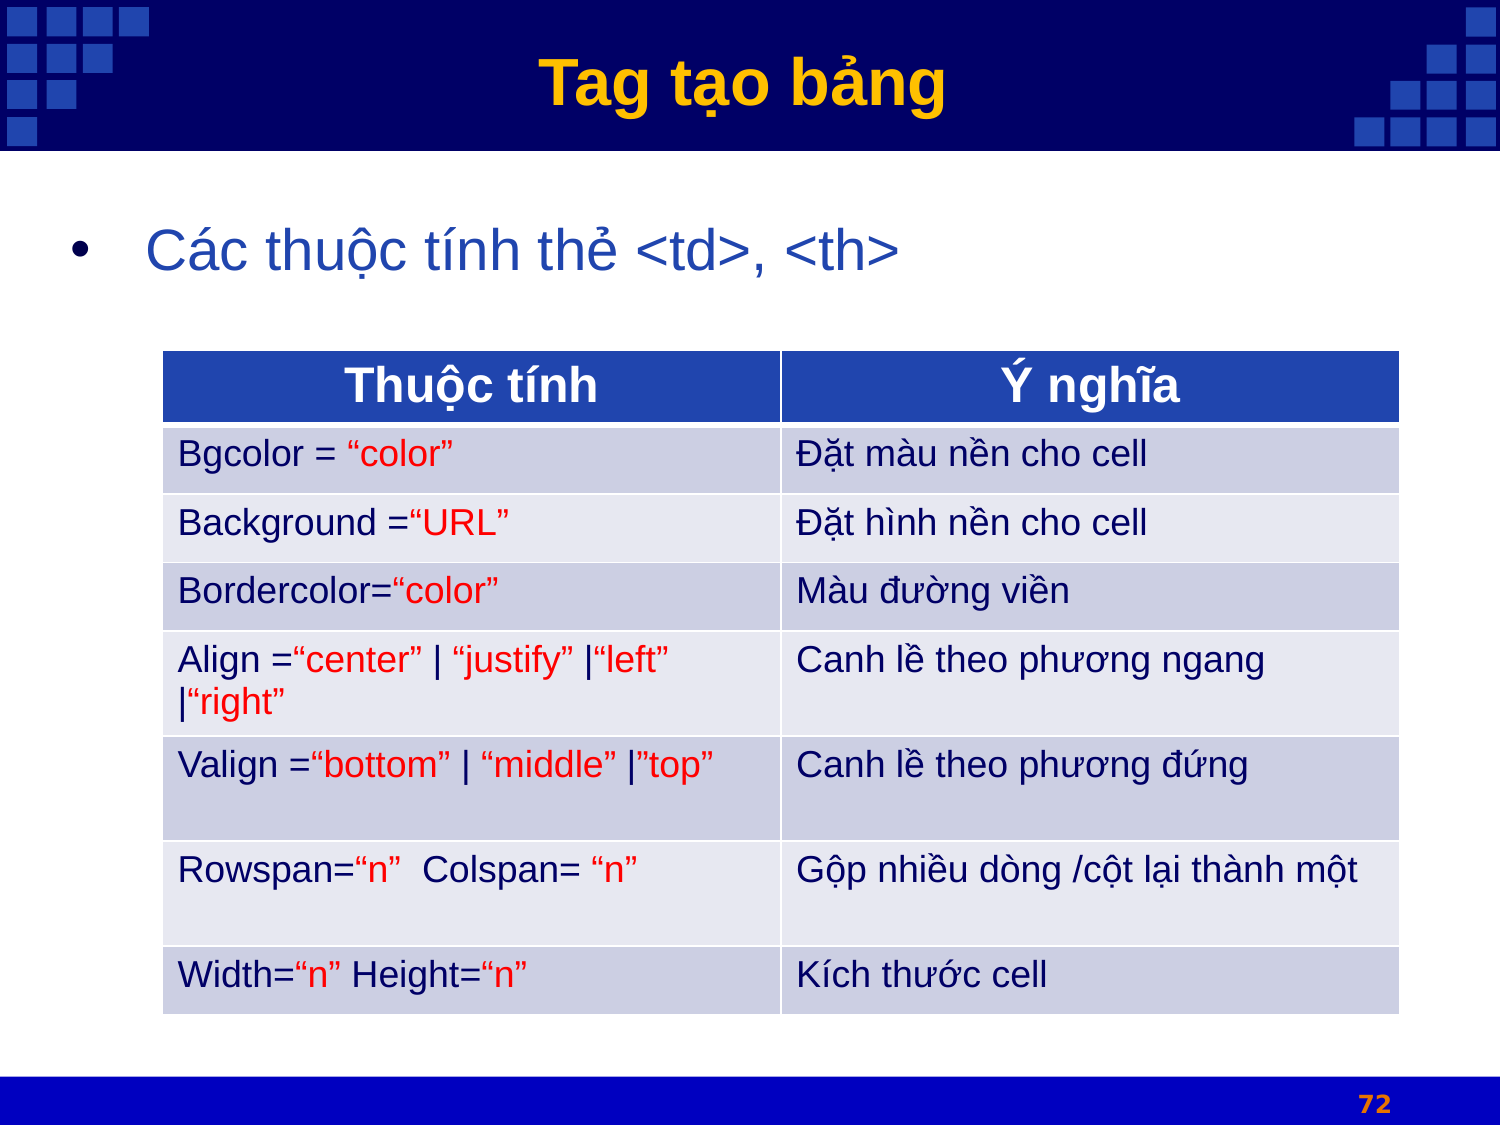

# Tag tạo bảng
Các thuộc tính thẻ <td>, <th>
| Thuộc tính | Ý nghĩa |
| --- | --- |
| Bgcolor = “color” | Đặt màu nền cho cell |
| Background =“URL” | Đặt hình nền cho cell |
| Bordercolor=“color” | Màu đường viền |
| Align =“center” | “justify” |“left” |“right” | Canh lề theo phương ngang |
| Valign =“bottom” | “middle” |”top” | Canh lề theo phương đứng |
| Rowspan=“n” Colspan= “n” | Gộp nhiều dòng /cột lại thành một |
| Width=“n” Height=“n” | Kích thước cell |
72